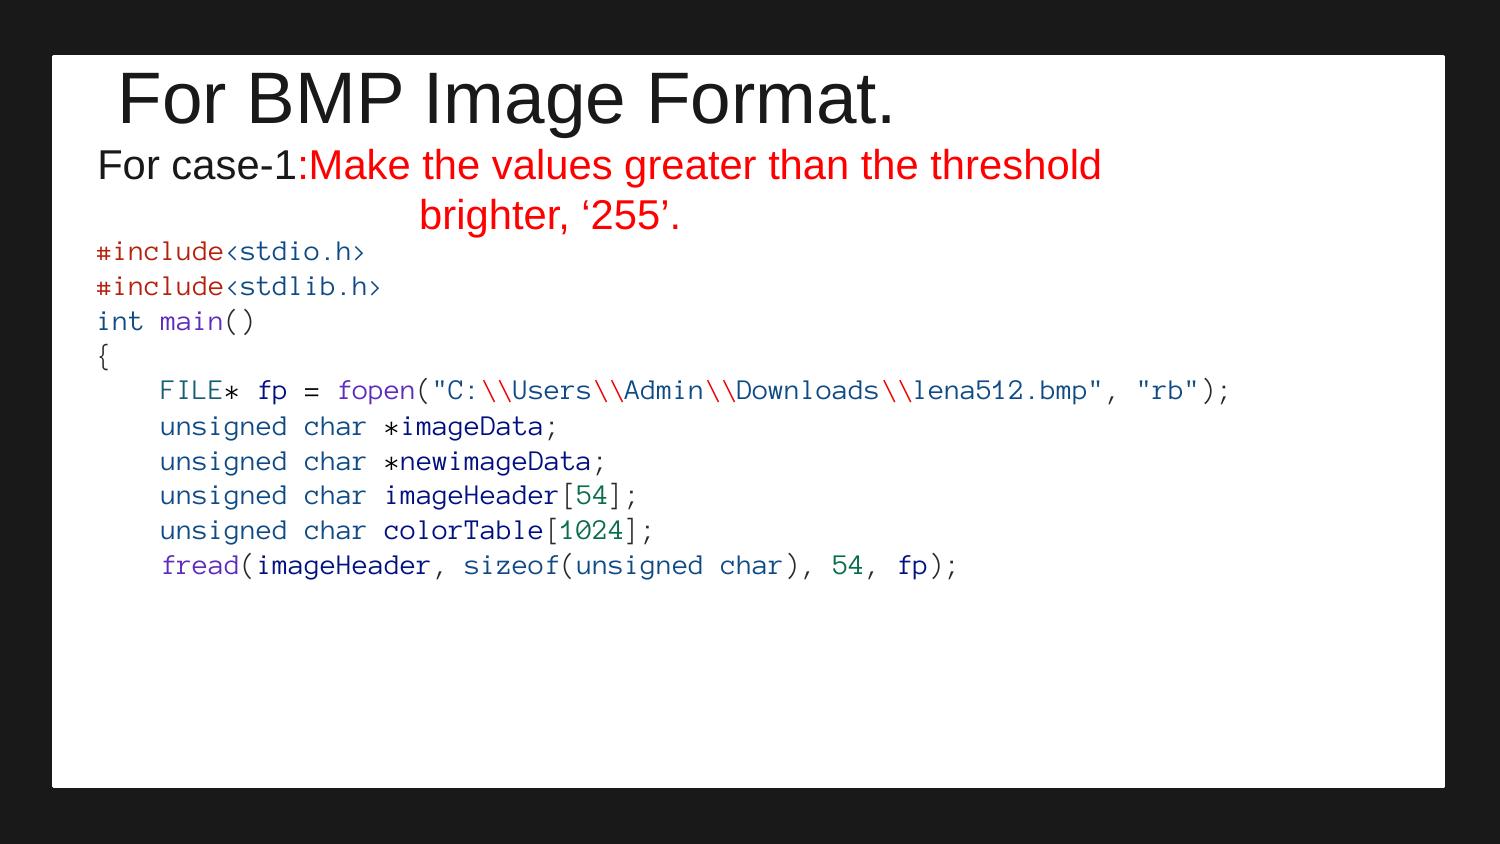

# For BMP Image Format. For case-1:Make the values greater than the threshold brighter, ‘255’.
#include<stdio.h>
#include<stdlib.h>
int main()
{
    FILE* fp = fopen("C:\\Users\\Admin\\Downloads\\lena512.bmp", "rb");
    unsigned char *imageData;
    unsigned char *newimageData;
    unsigned char imageHeader[54];
    unsigned char colorTable[1024];
    fread(imageHeader, sizeof(unsigned char), 54, fp);